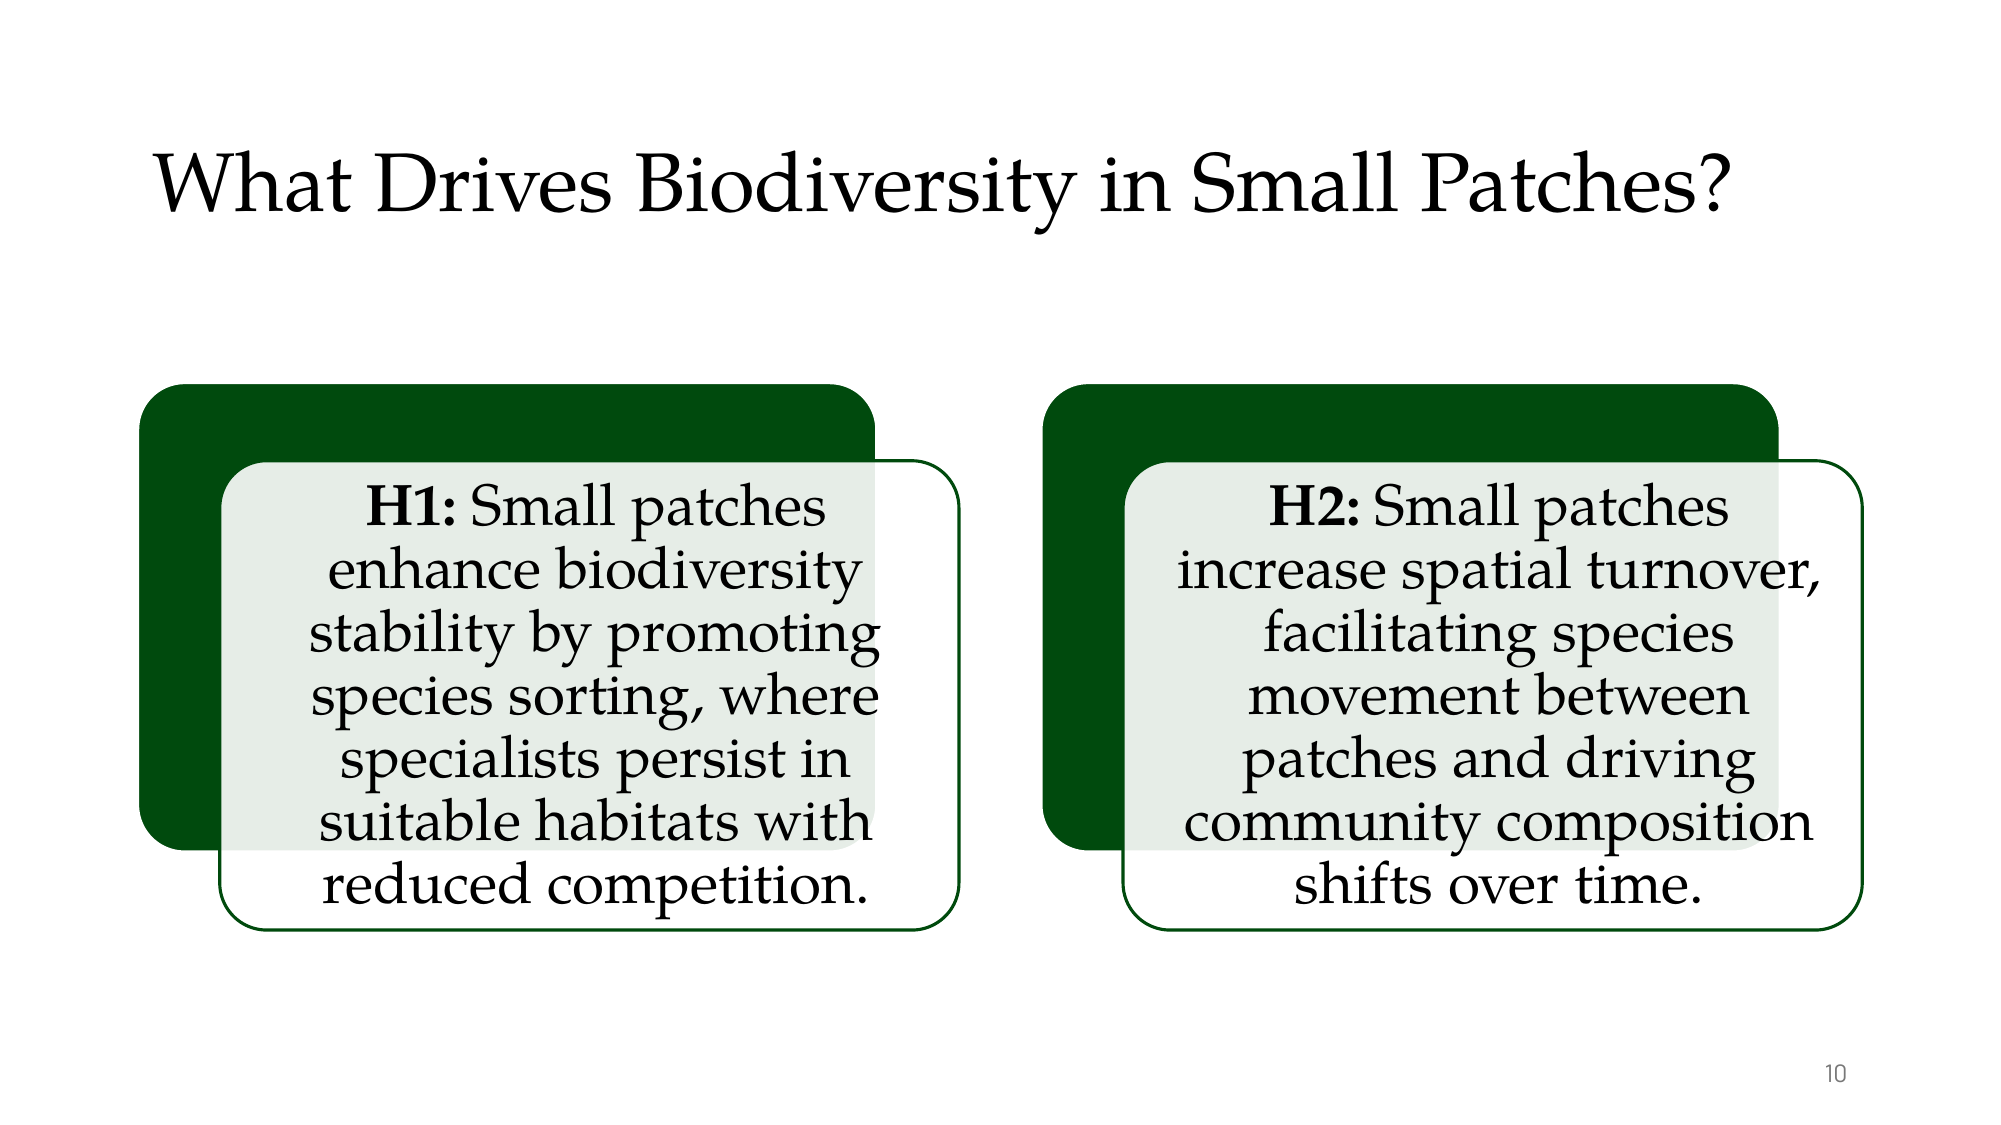

# What Drives Biodiversity in Small Patches?
H1: Small patches enhance biodiversity stability by promoting species sorting, where specialists persist in suitable habitats with reduced competition.
H2: Small patches increase spatial turnover, facilitating species movement between patches and driving community composition shifts over time.
10